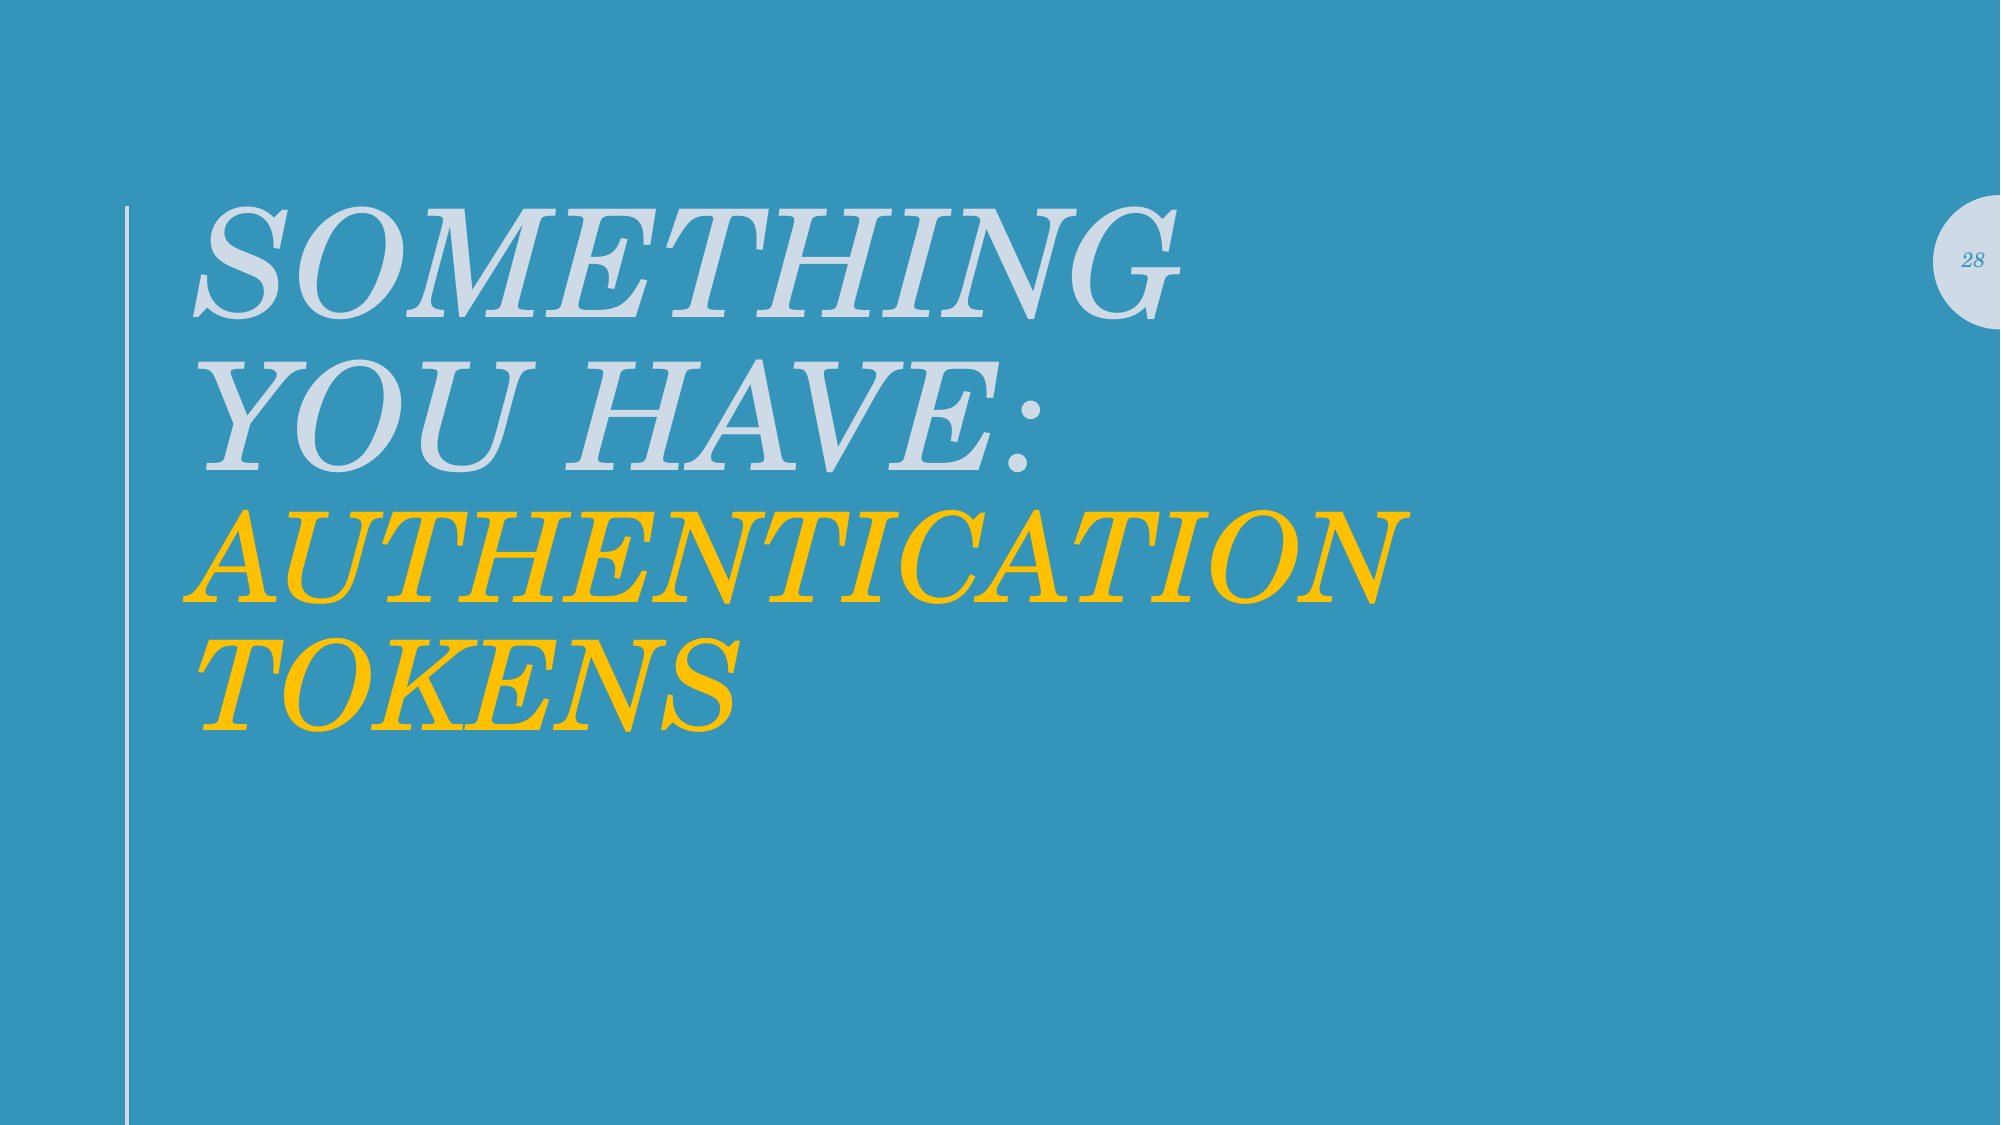

# Something you have: authentication tokens
28